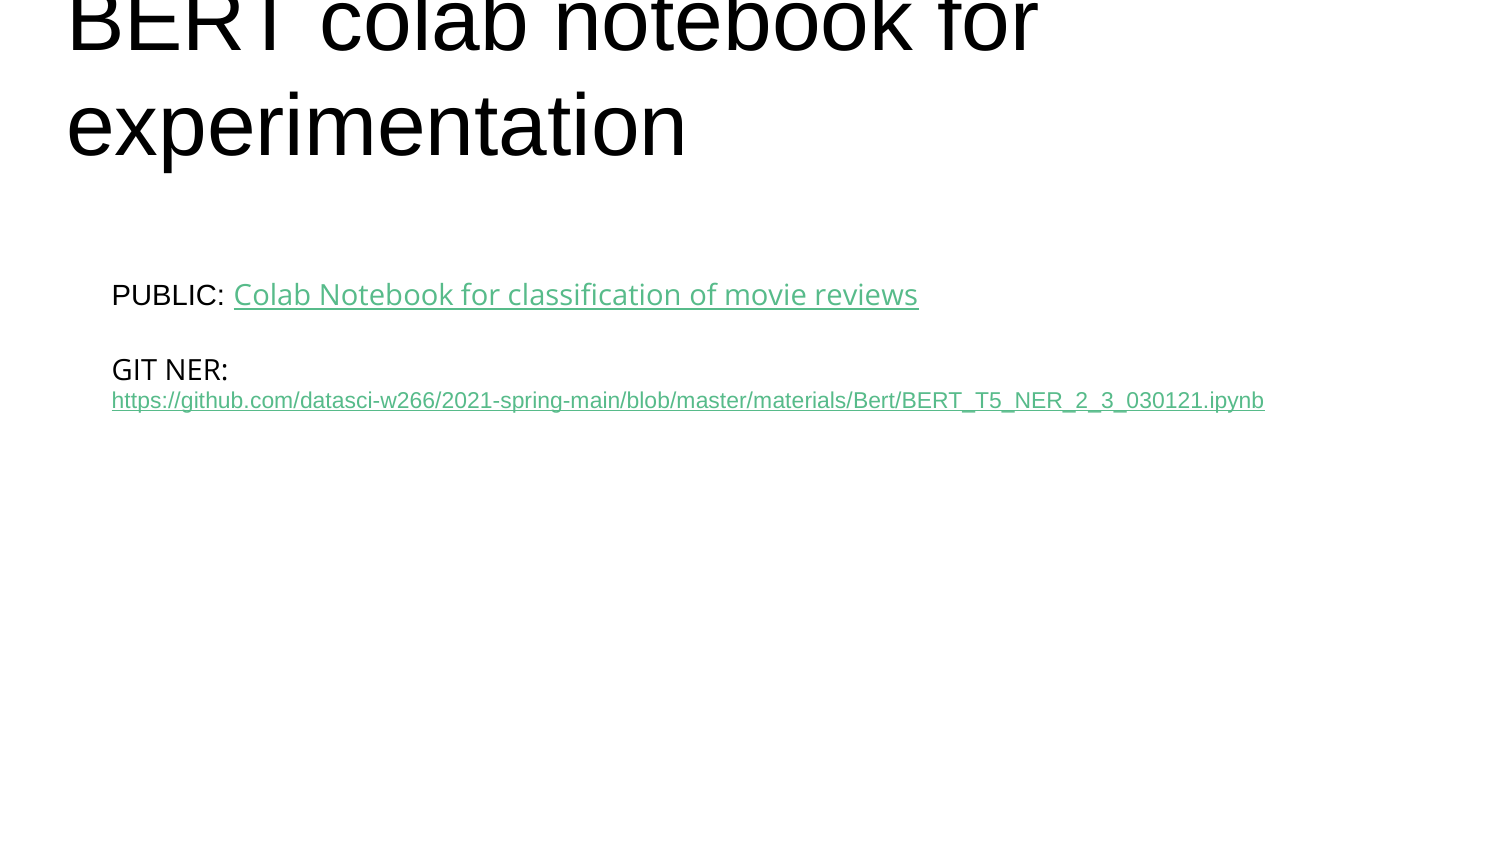

# BERT colab notebook for experimentation
PUBLIC: Colab Notebook for classification of movie reviews

GIT NER: https://github.com/datasci-w266/2021-spring-main/blob/master/materials/Bert/BERT_T5_NER_2_3_030121.ipynb